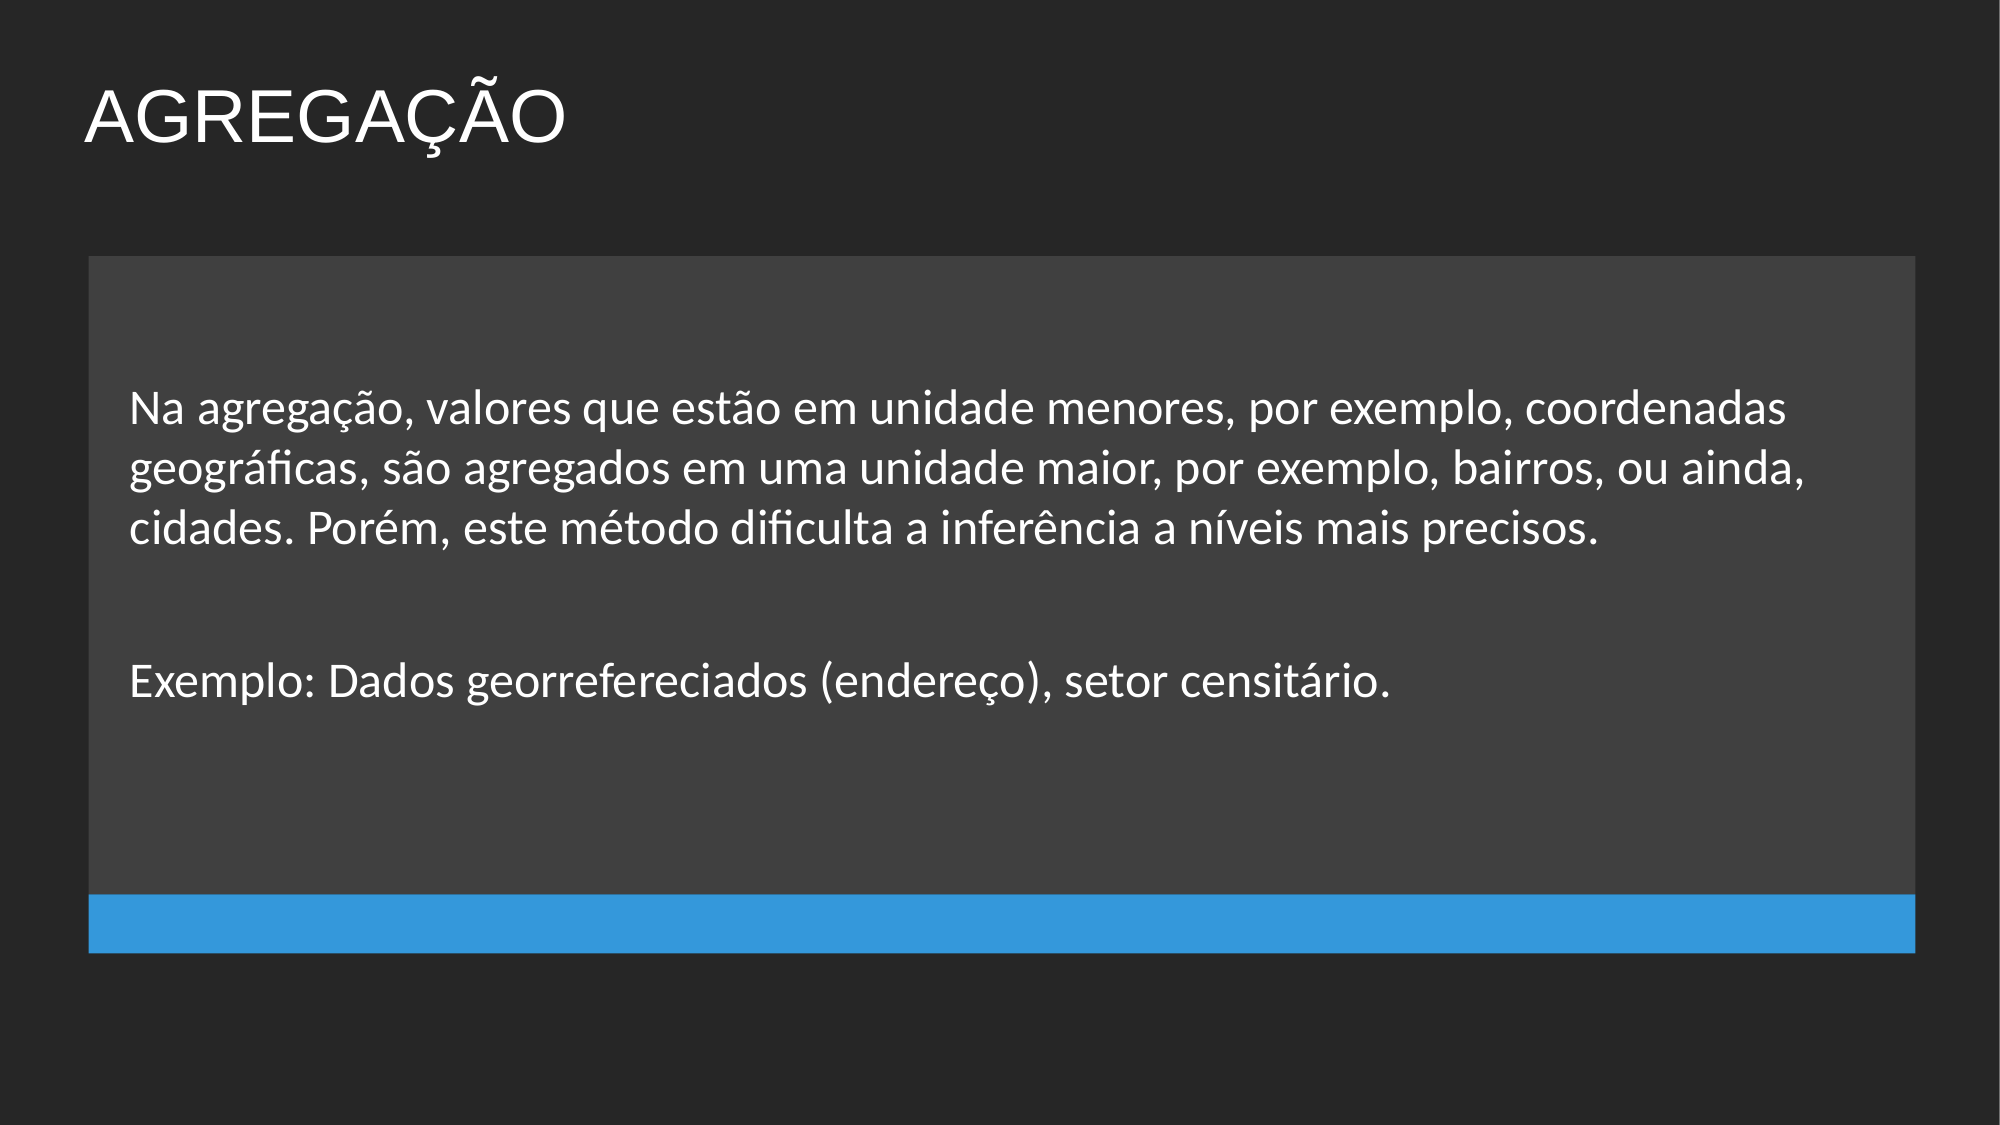

# AGREGAÇÃO

Na agregação, valores que estão em unidade menores, por exemplo, coordenadas geográficas, são agregados em uma unidade maior, por exemplo, bairros, ou ainda, cidades. Porém, este método dificulta a inferência a níveis mais precisos.

Exemplo: Dados georrefereciados (endereço), setor censitário.